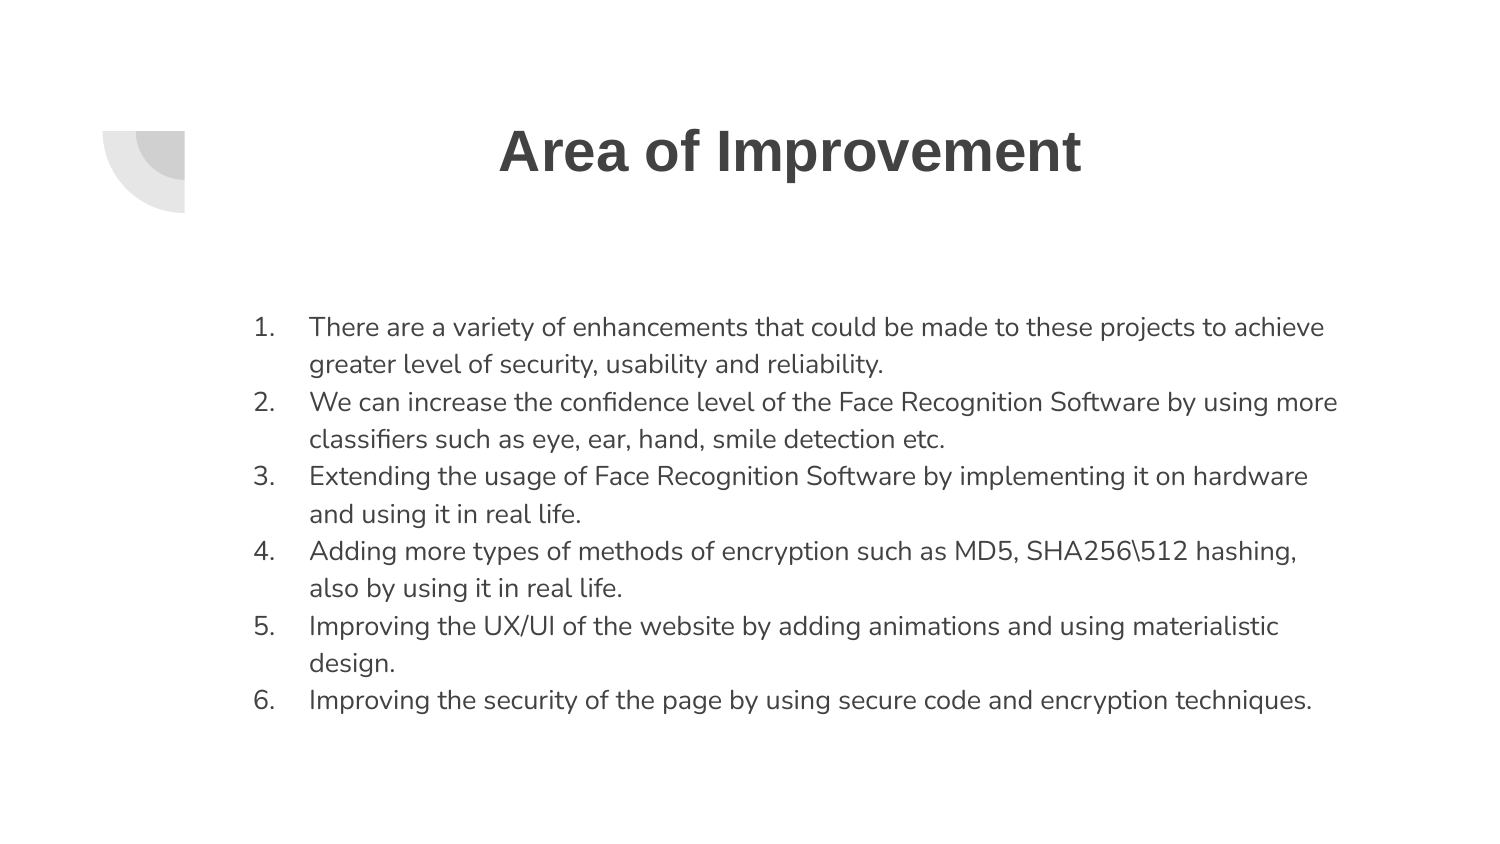

# Area of Improvement
There are a variety of enhancements that could be made to these projects to achieve greater level of security, usability and reliability.
We can increase the confidence level of the Face Recognition Software by using more classifiers such as eye, ear, hand, smile detection etc.
Extending the usage of Face Recognition Software by implementing it on hardware and using it in real life.
Adding more types of methods of encryption such as MD5, SHA256\512 hashing,
also by using it in real life.
Improving the UX/UI of the website by adding animations and using materialistic design.
Improving the security of the page by using secure code and encryption techniques.